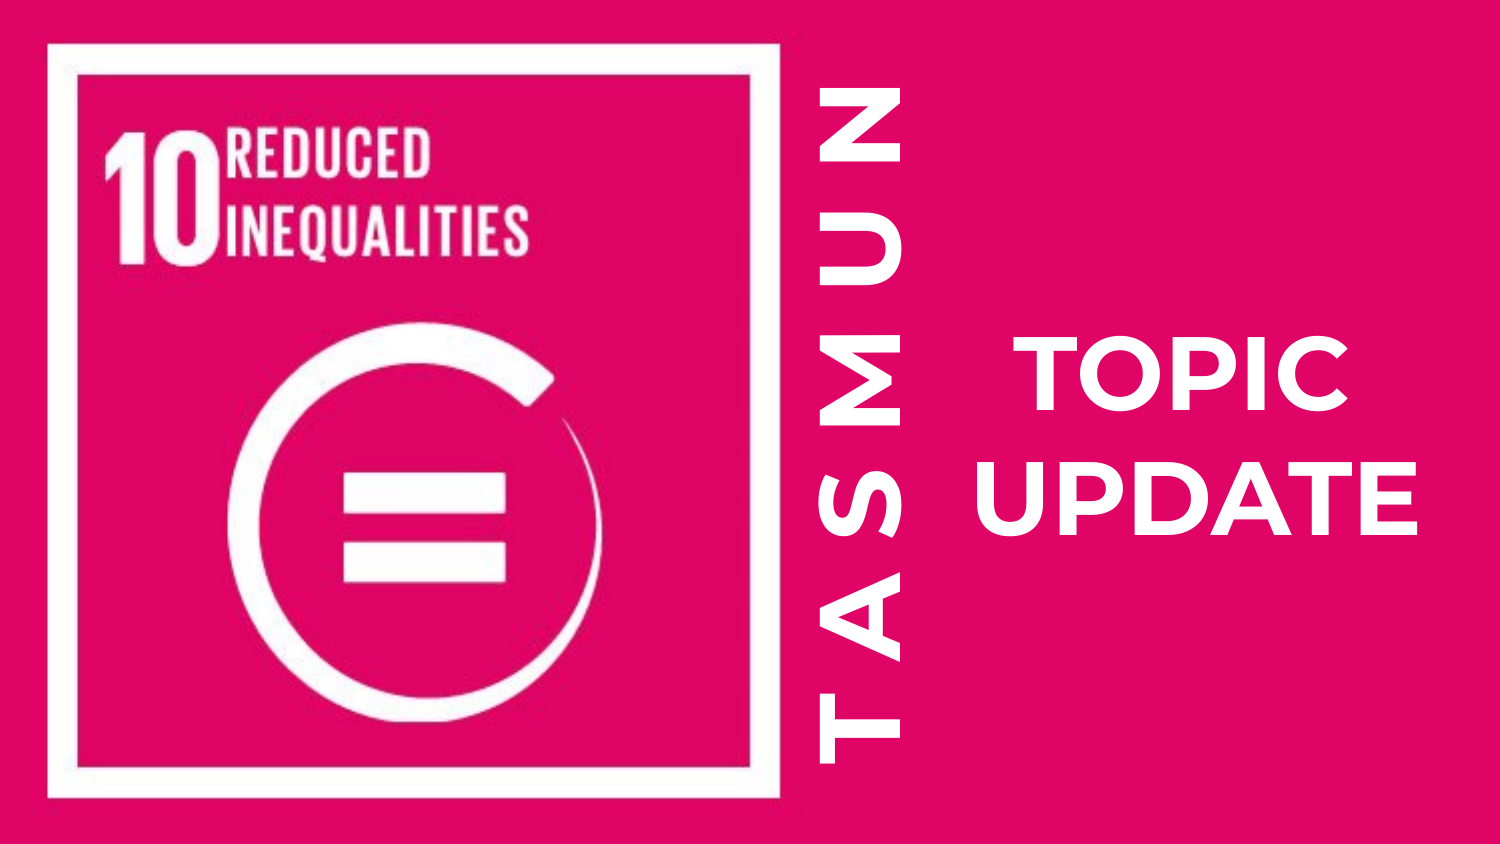

TOPIC
UPDATE
T A S M U N